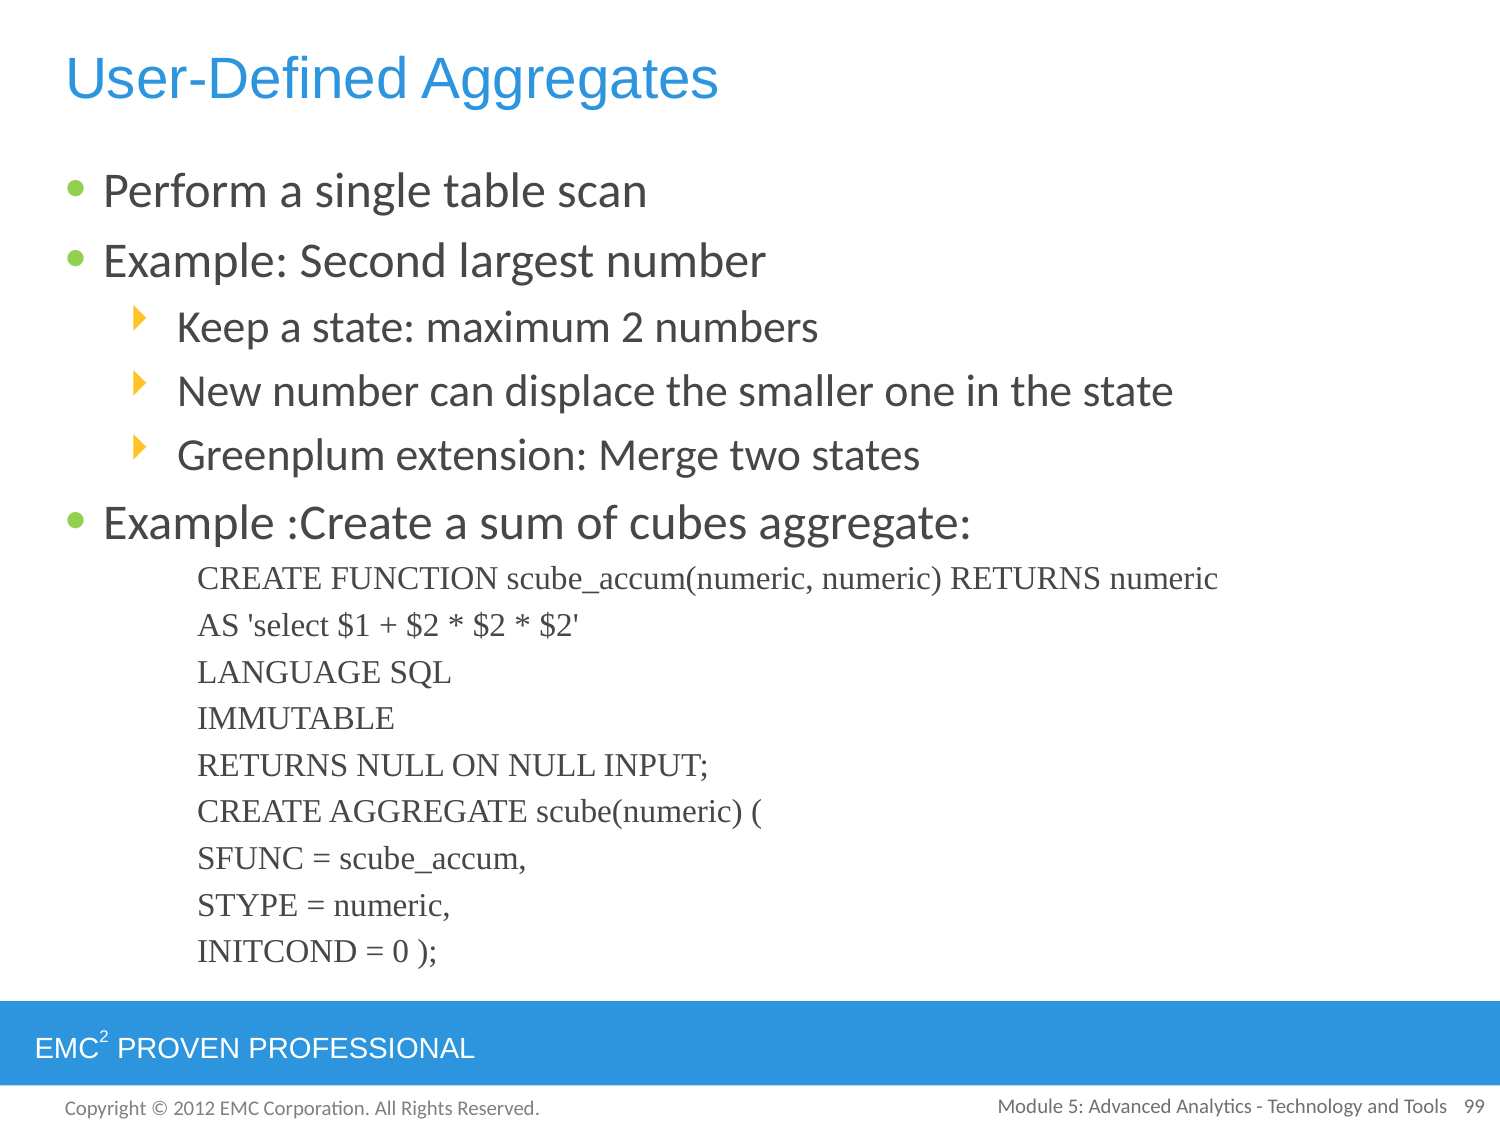

# User-Defined Aggregates
Perform a single table scan
Example: Second largest number
Keep a state: maximum 2 numbers
New number can displace the smaller one in the state
Greenplum extension: Merge two states
Example :Create a sum of cubes aggregate:
CREATE FUNCTION scube_accum(numeric, numeric) RETURNS numeric
AS 'select $1 + $2 * $2 * $2'
LANGUAGE SQL
IMMUTABLE
RETURNS NULL ON NULL INPUT;
CREATE AGGREGATE scube(numeric) (
SFUNC = scube_accum,
STYPE = numeric,
INITCOND = 0 );
Module 5: Advanced Analytics - Technology and Tools
99